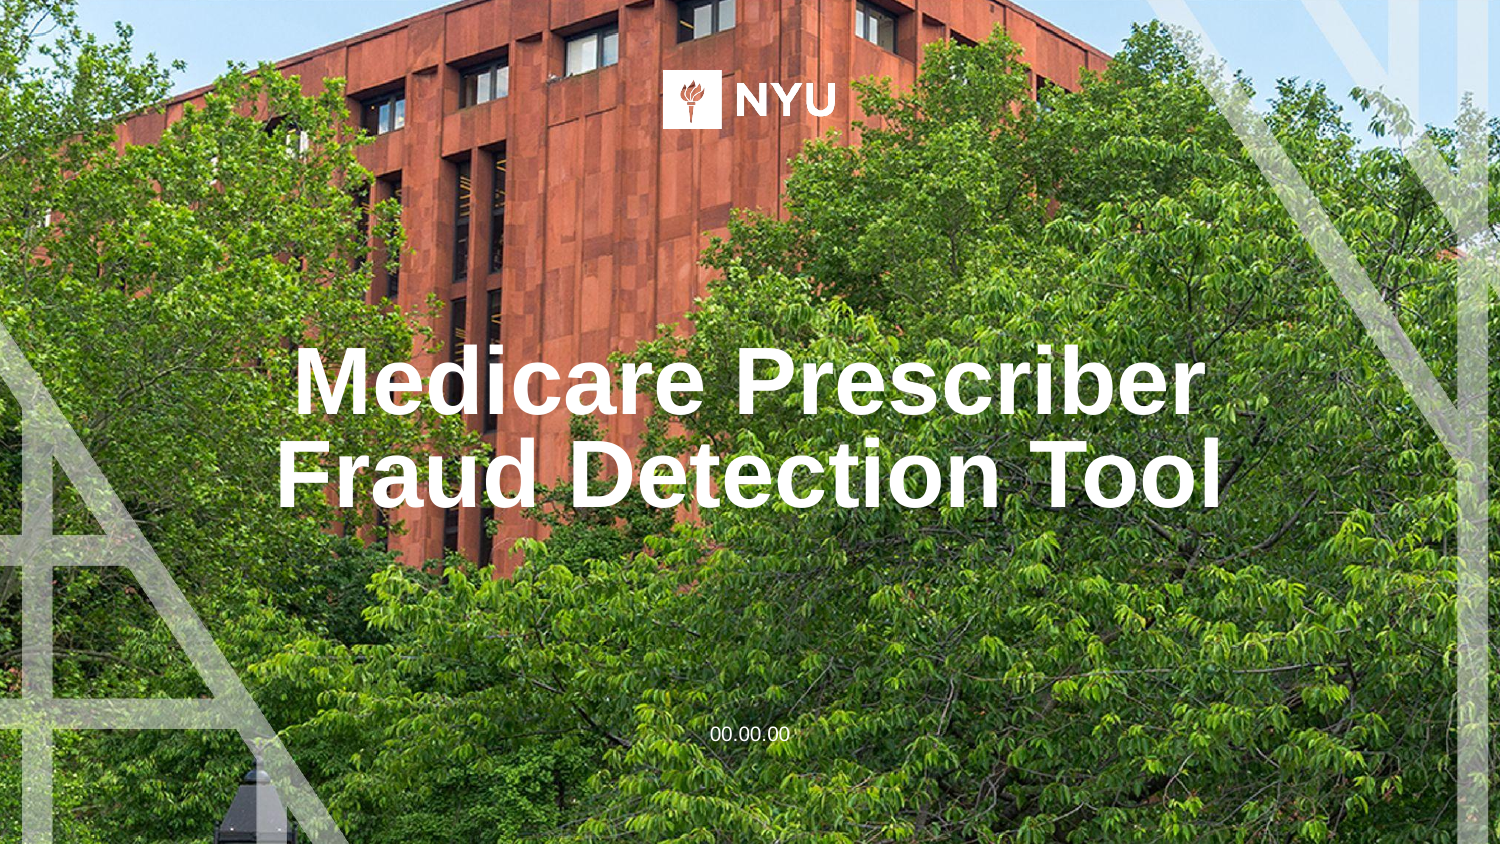

# Medicare Prescriber Fraud Detection Tool

00.00.00